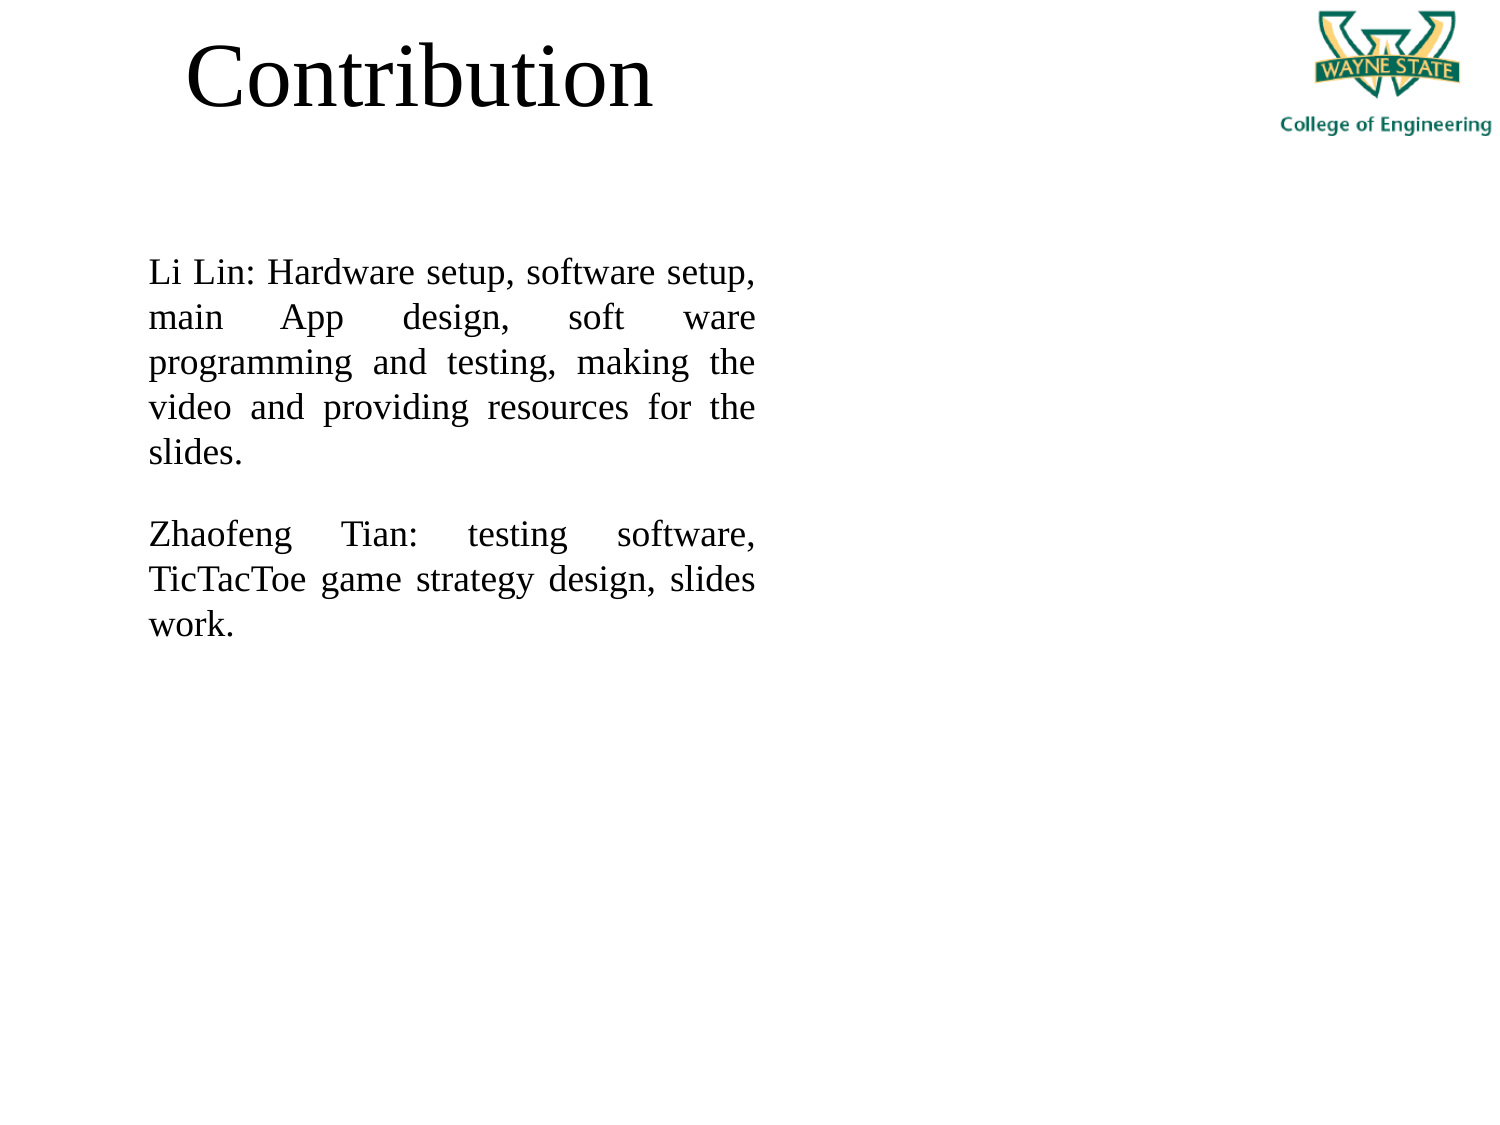

# Contribution
Li Lin: Hardware setup, software setup, main App design, soft ware programming and testing, making the video and providing resources for the slides.
Zhaofeng Tian: testing software, TicTacToe game strategy design, slides work.